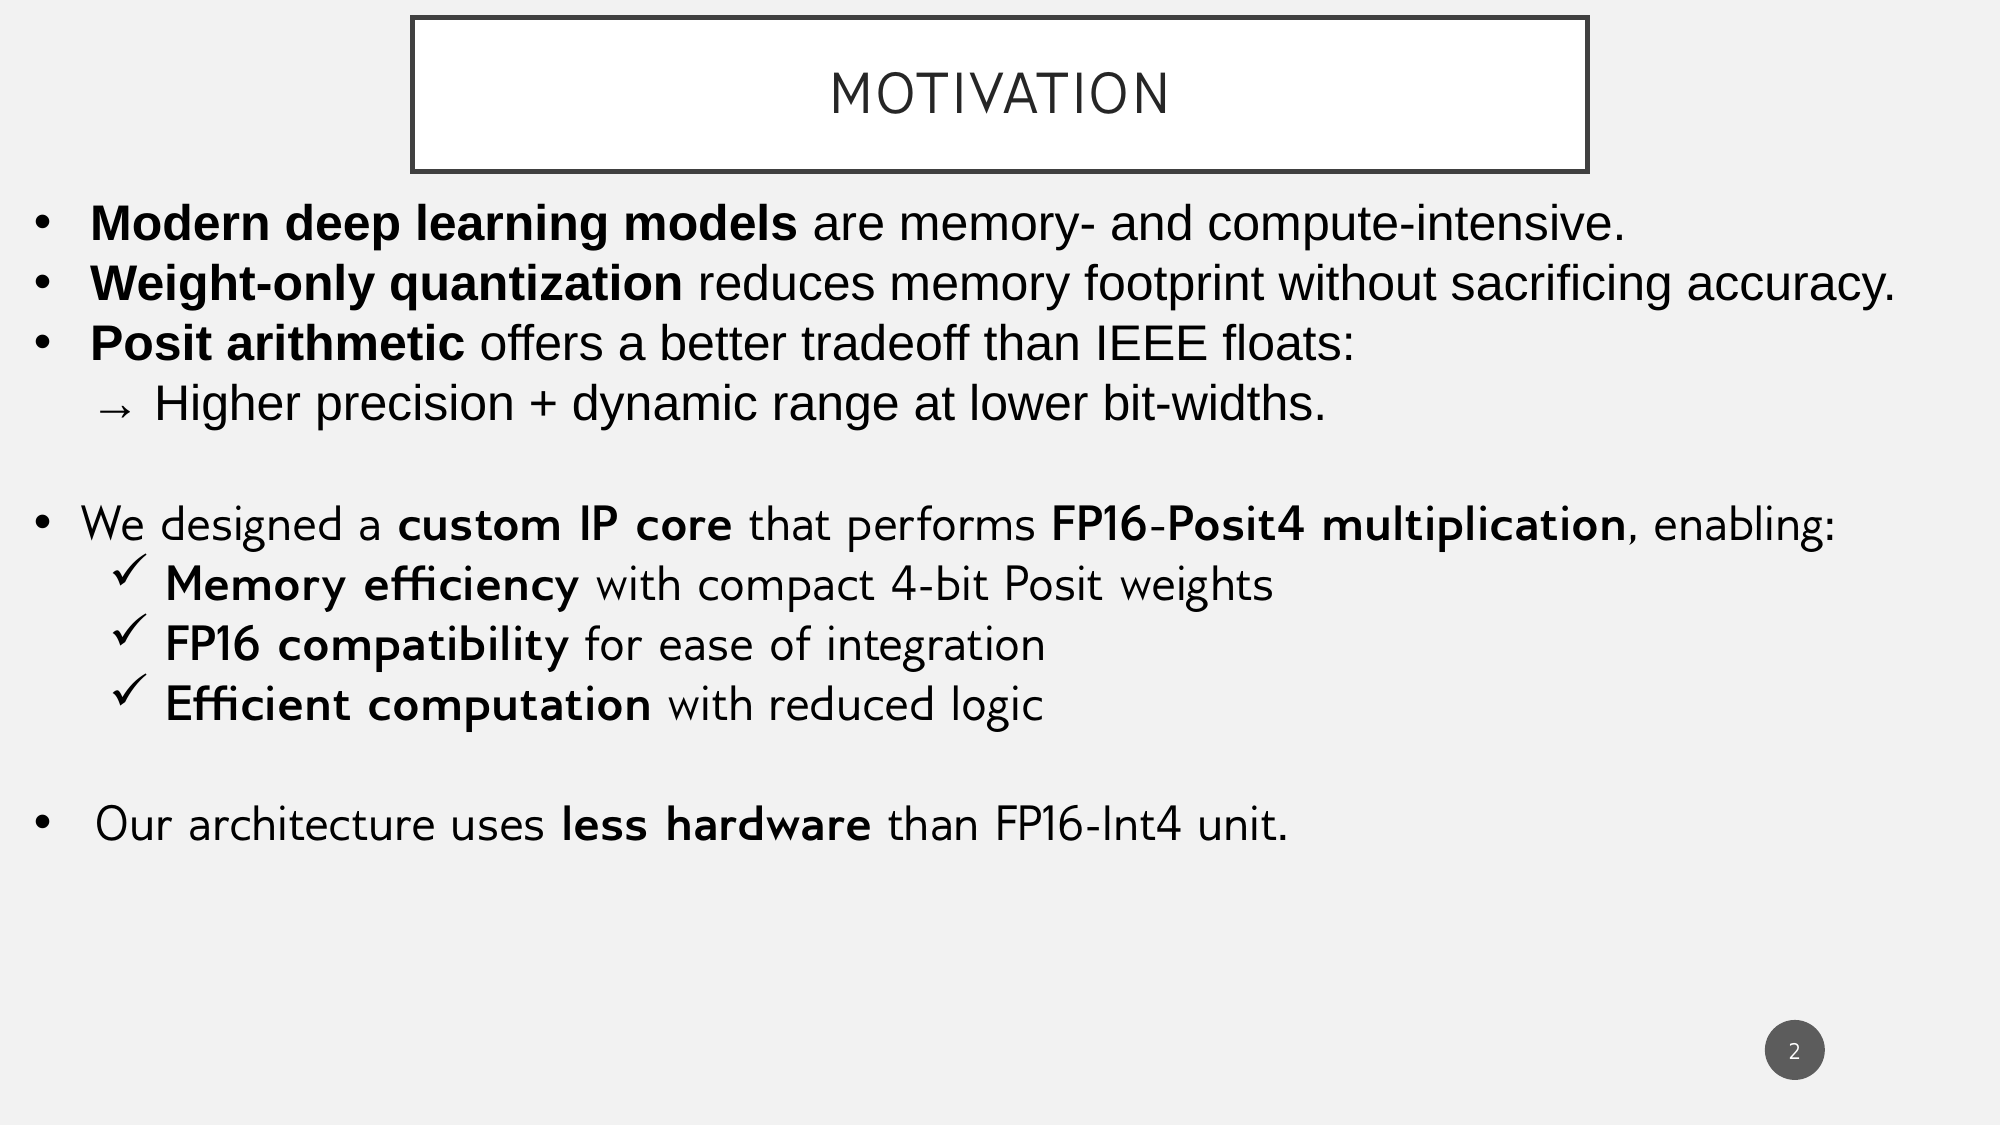

# MOTIVATION
Modern deep learning models are memory- and compute-intensive.
Weight-only quantization reduces memory footprint without sacrificing accuracy.
Posit arithmetic offers a better tradeoff than IEEE floats:
→ Higher precision + dynamic range at lower bit-widths.

We designed a custom IP core that performs FP16-Posit4 multiplication, enabling:
Memory efficiency with compact 4-bit Posit weights
FP16 compatibility for ease of integration
Efficient computation with reduced logic

 Our architecture uses less hardware than FP16-Int4 unit.
2